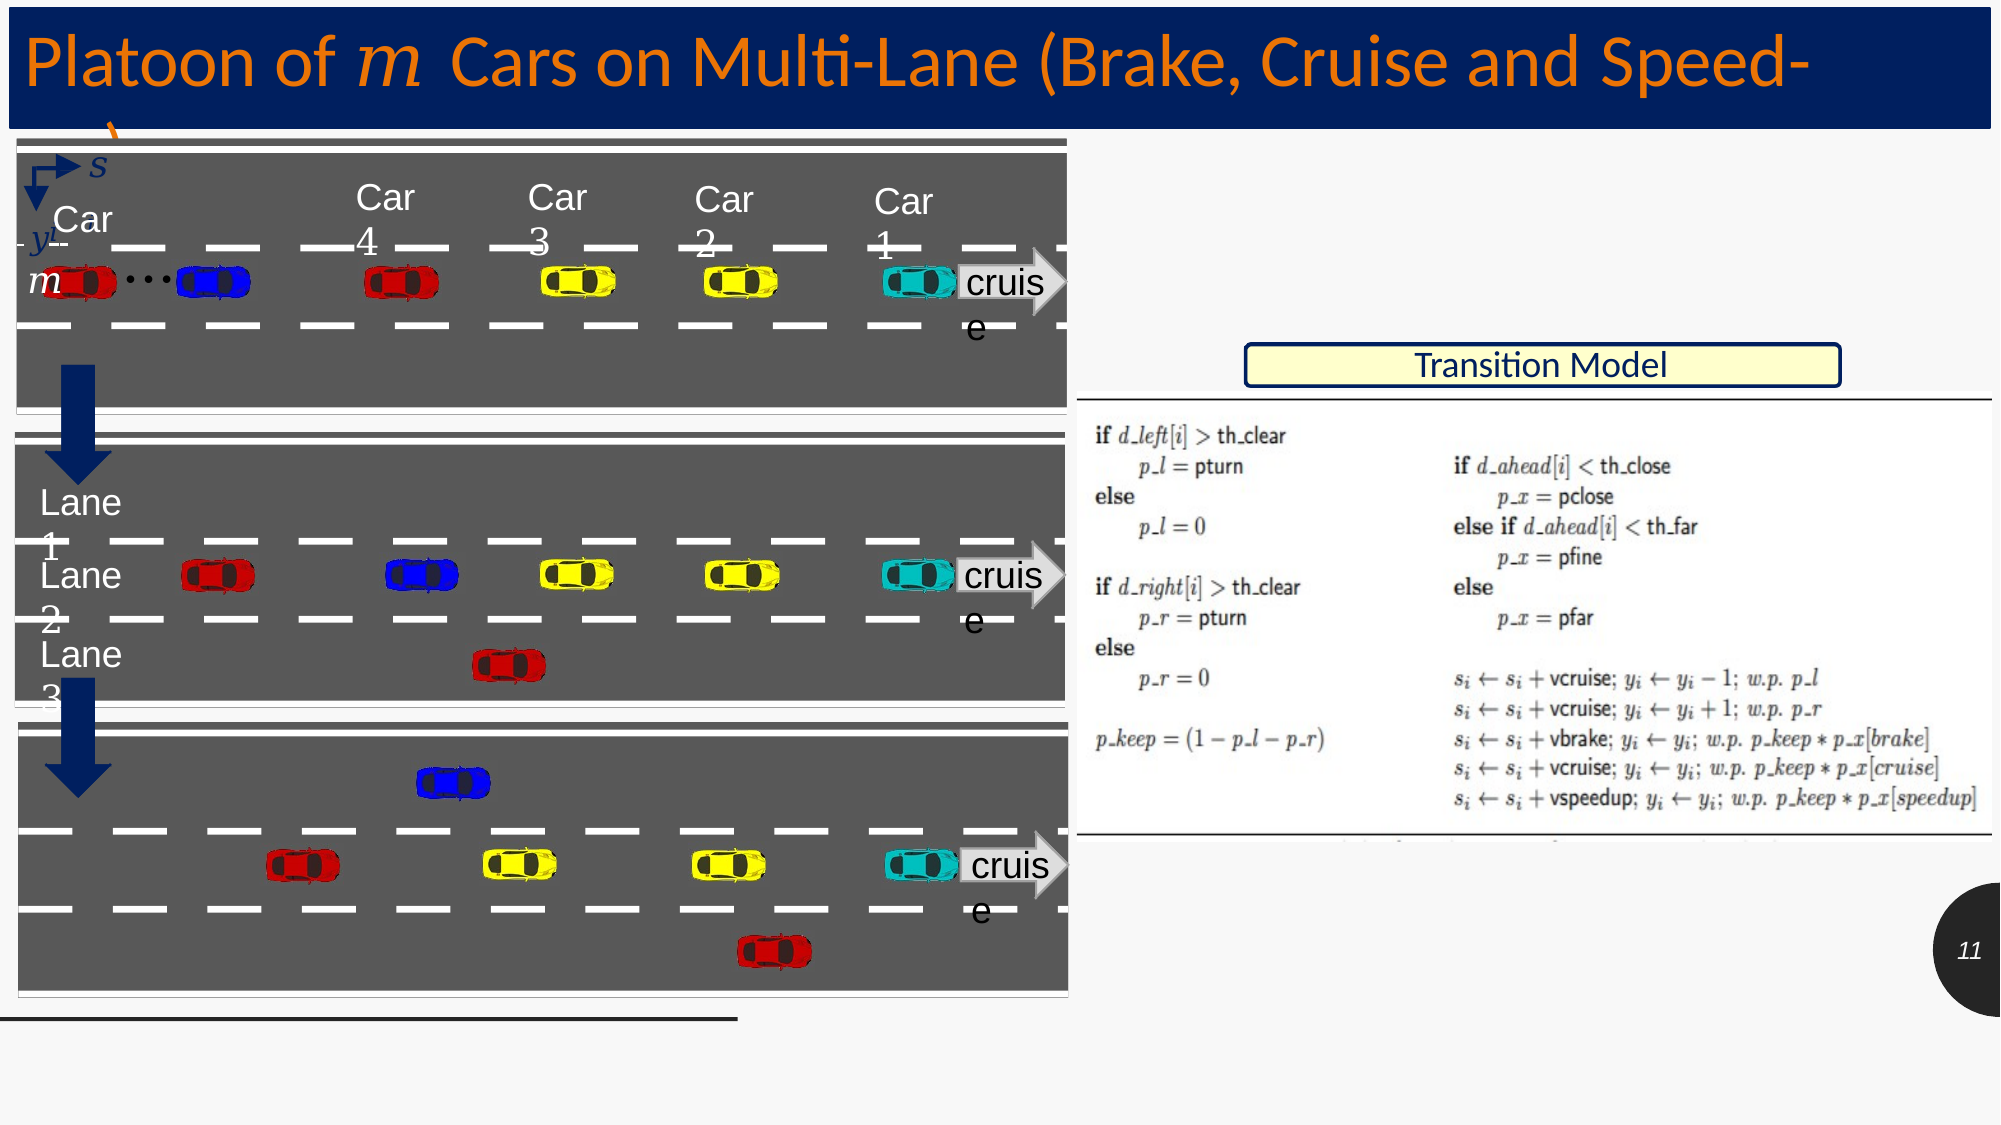

# Platoon of 𝑚 Cars on Multi-Lane (Brake, Cruise and Speed-up)
𝑠𝑖

Car 4
Car 3
Car 2
𝑦Car 𝑚
Car 1
 	𝑖
…

cruise

Transition Model

Lane 1

Lane 2
cruise

Lane 3

cruise

11